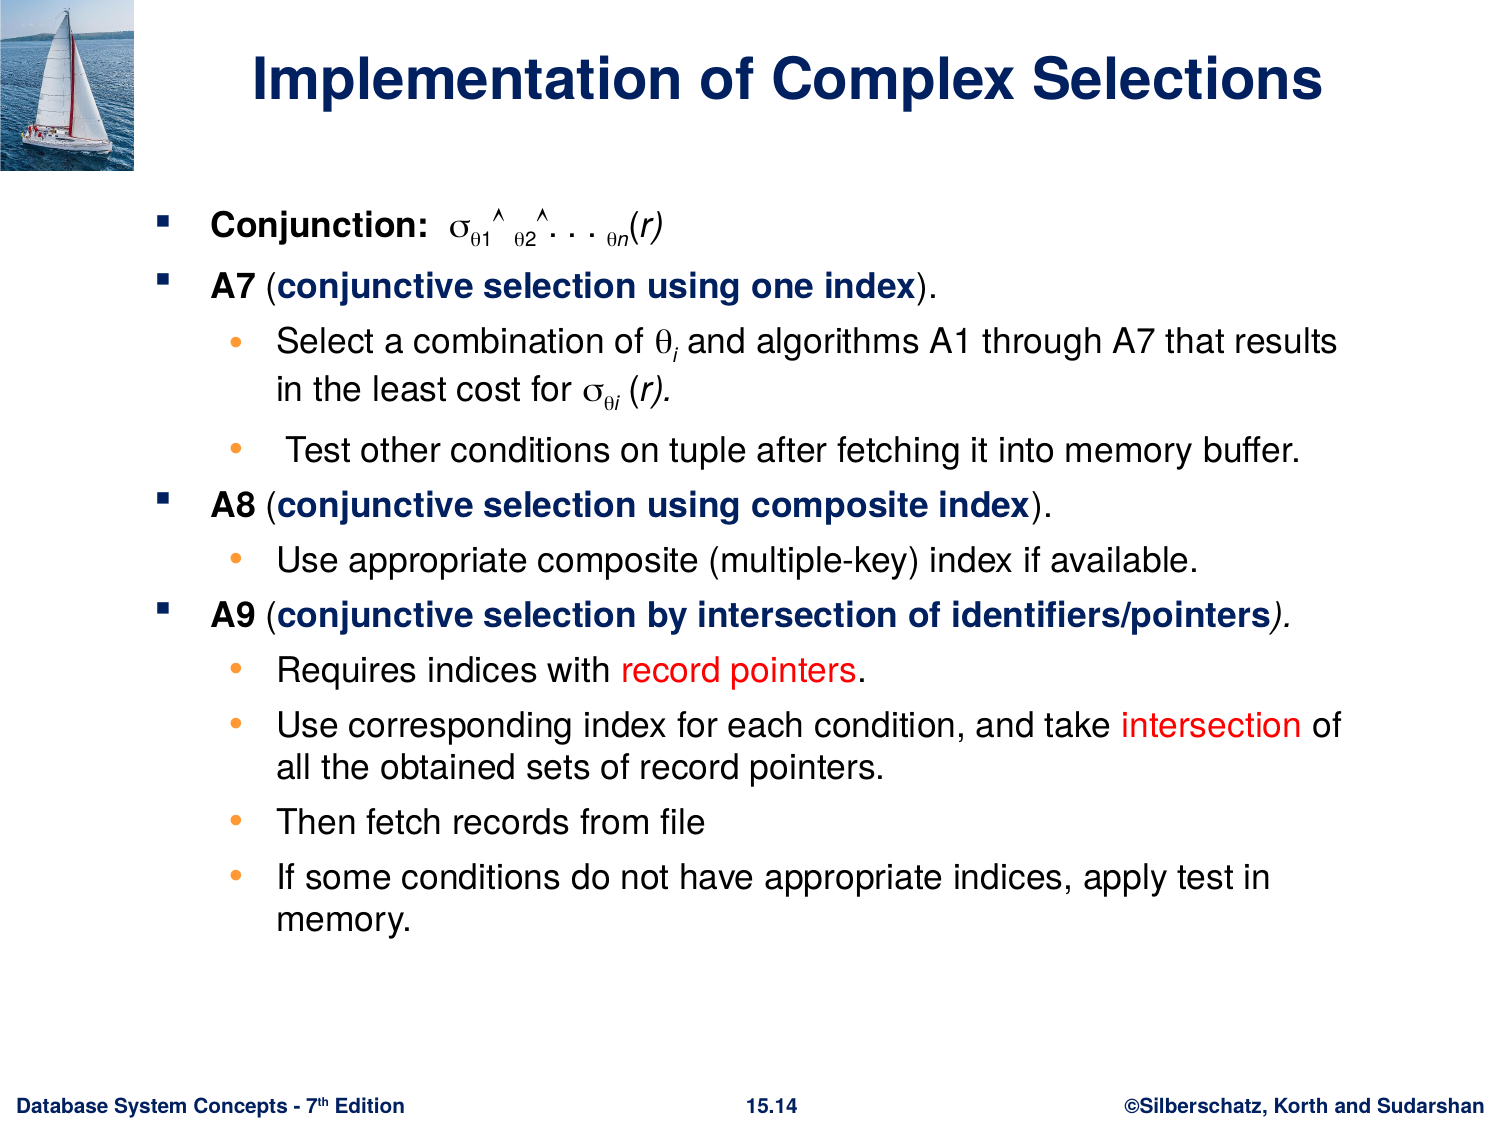

# Implementation of Complex Selections
Conjunction:  σθ1∧ θ2∧. . . θn(r)
A7 (conjunctive selection using one index).
Select a combination of θi and algorithms A1 through A7 that results in the least cost for σθi (r).
 Test other conditions on tuple after fetching it into memory buffer.
A8 (conjunctive selection using composite index).
Use appropriate composite (multiple-key) index if available.
A9 (conjunctive selection by intersection of identifiers/pointers).
Requires indices with record pointers.
Use corresponding index for each condition, and take intersection of all the obtained sets of record pointers.
Then fetch records from file
If some conditions do not have appropriate indices, apply test in memory.